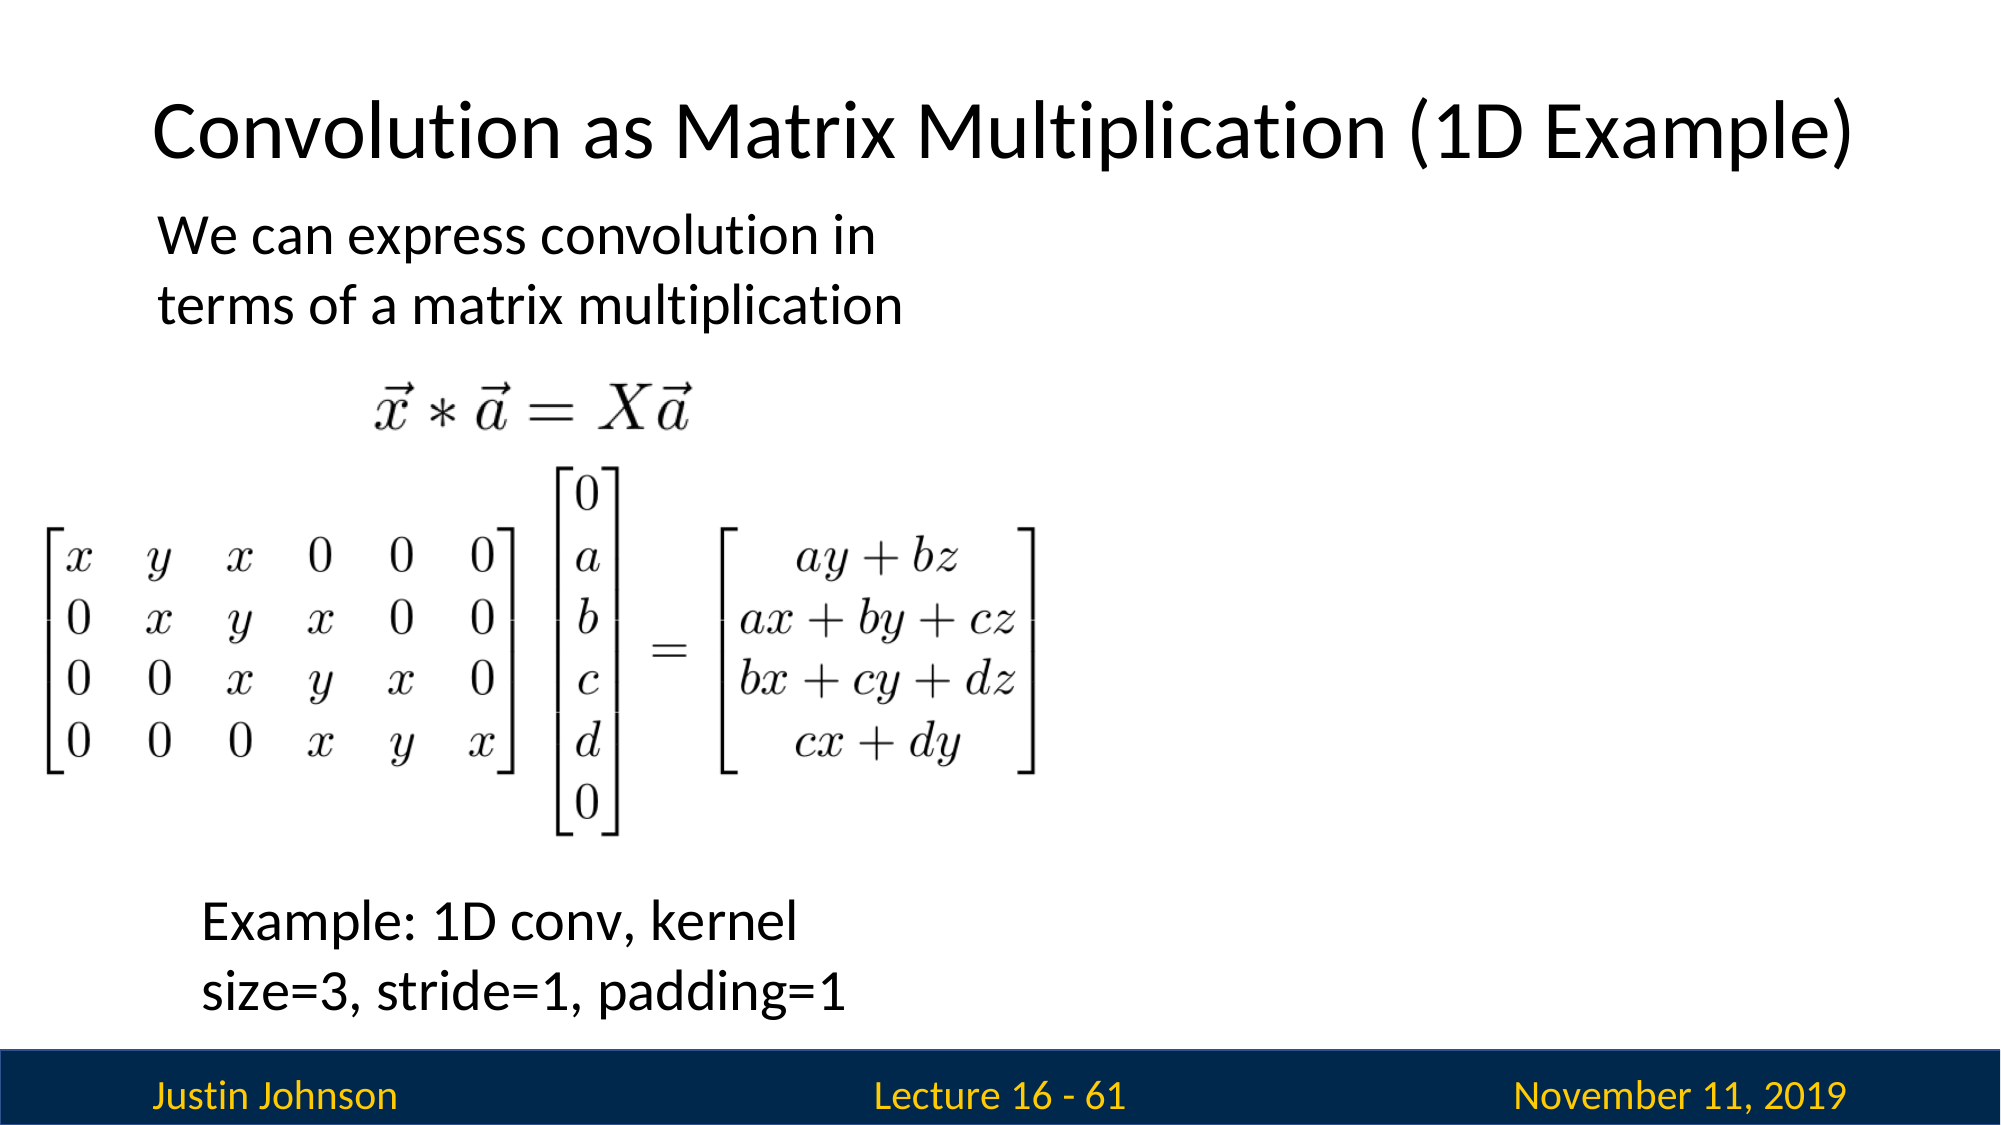

# Convolution as Matrix Multiplication (1D Example)
We can express convolution in terms of a matrix multiplication

Example: 1D conv, kernel size=3, stride=1, padding=1
Justin Johnson
November 11, 2019
Lecture 16 - 61